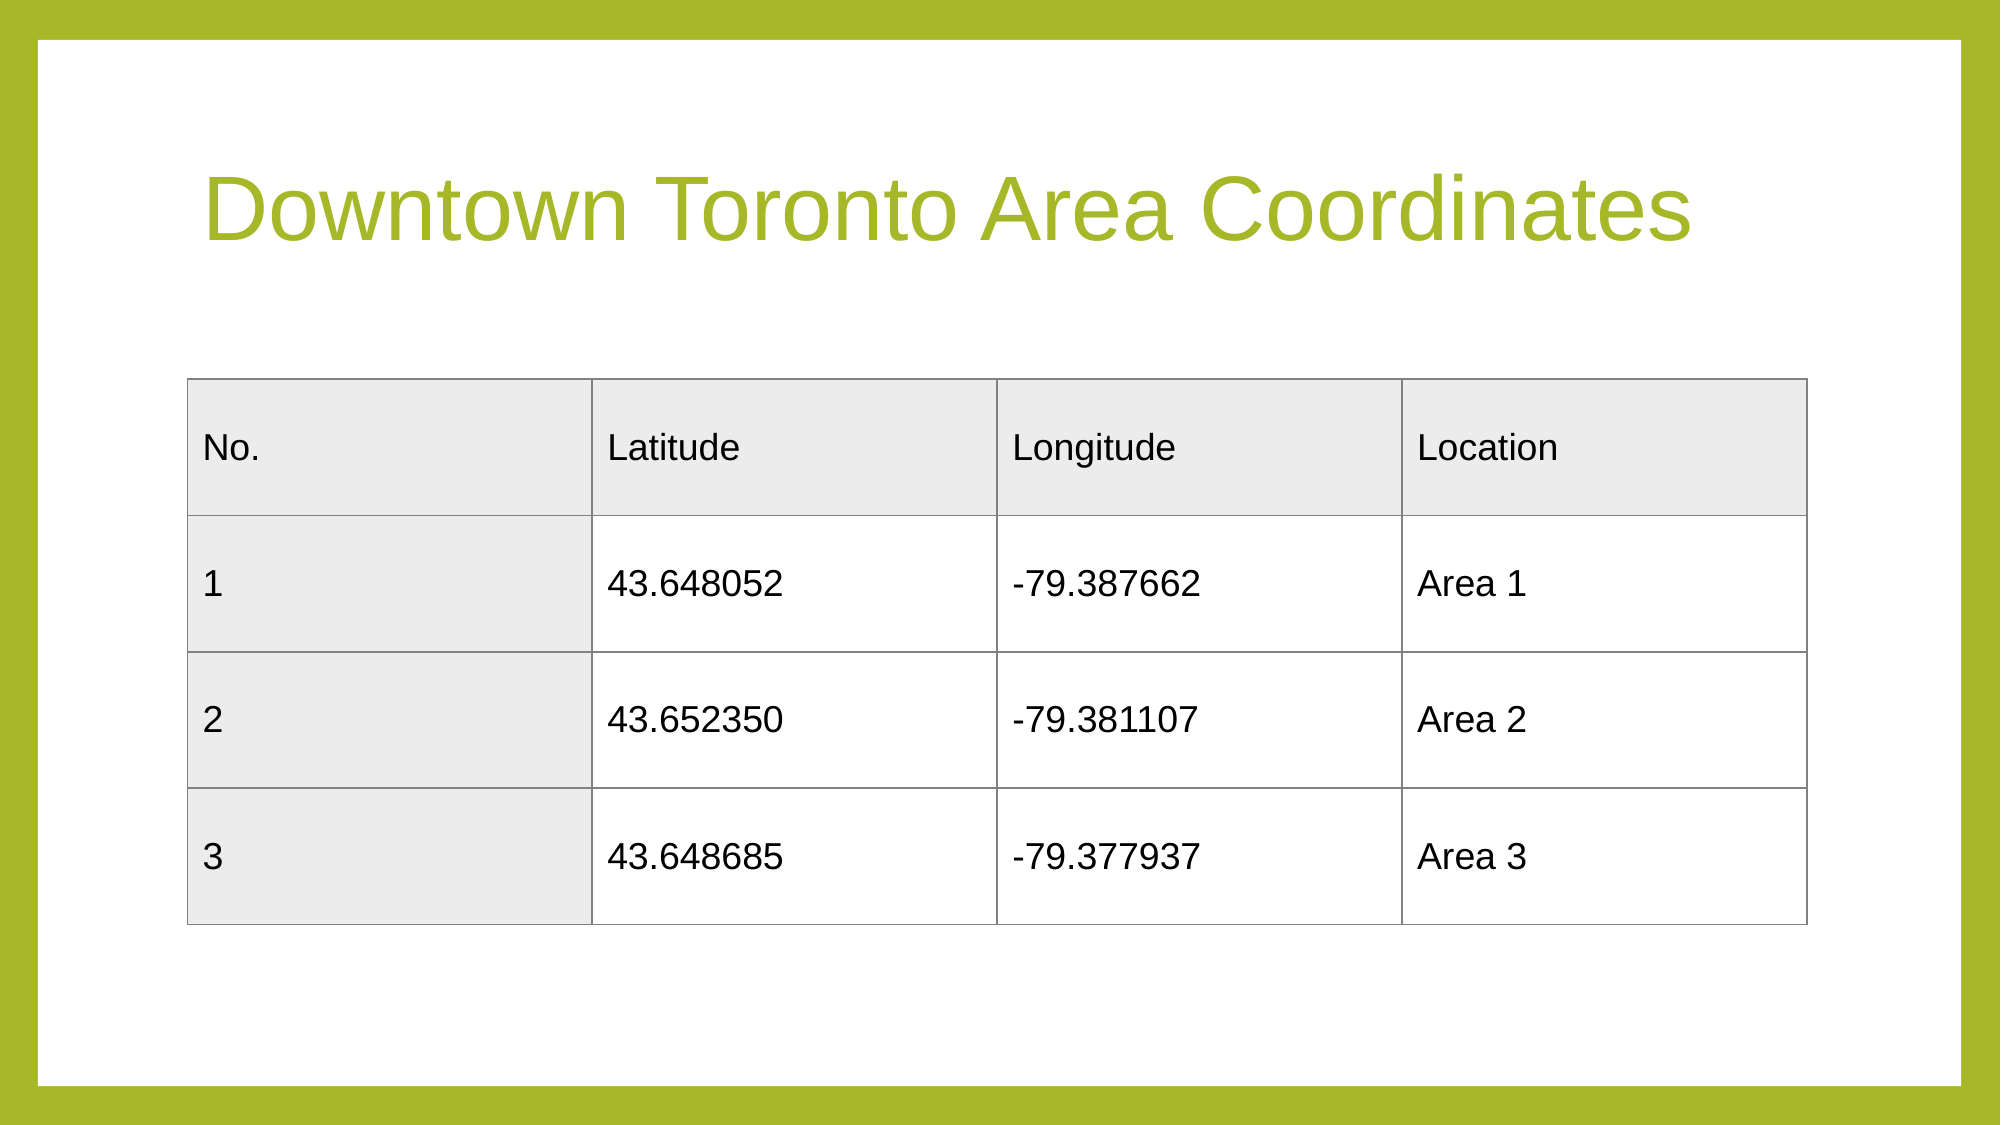

# Downtown Toronto Area Coordinates
| No. | Latitude | Longitude | Location |
| --- | --- | --- | --- |
| 1 | 43.648052 | -79.387662 | Area 1 |
| 2 | 43.652350 | -79.381107 | Area 2 |
| 3 | 43.648685 | -79.377937 | Area 3 |